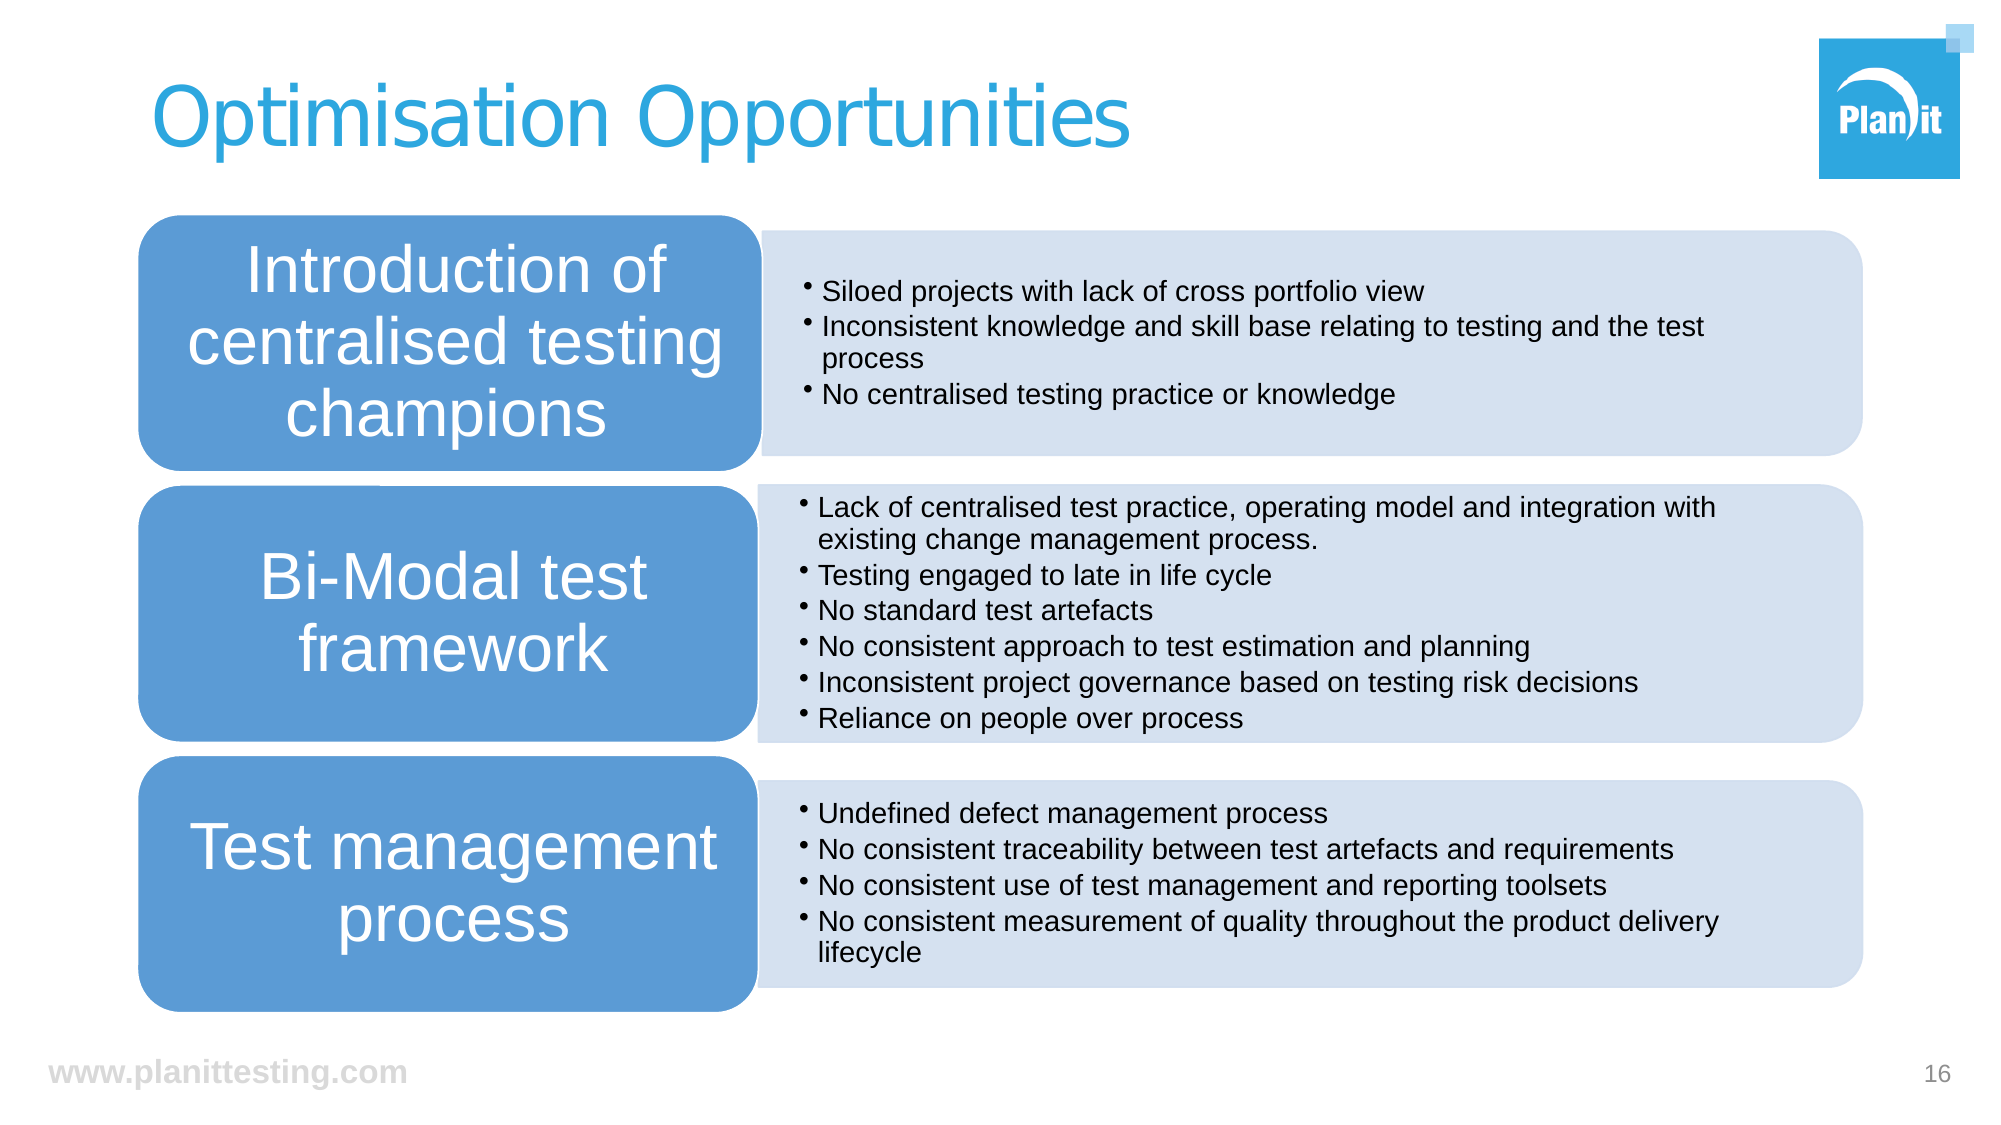

# Optimisation Opportunities
Siloed projects with lack of cross portfolio view
Inconsistent knowledge and skill base relating to testing and the test process
No centralised testing practice or knowledge
Introduction of centralised testing champions
Lack of centralised test practice, operating model and integration with existing change management process.
Testing engaged to late in life cycle
No standard test artefacts
No consistent approach to test estimation and planning
Inconsistent project governance based on testing risk decisions
Reliance on people over process
Bi-Modal test framework
Undefined defect management process
No consistent traceability between test artefacts and requirements
No consistent use of test management and reporting toolsets
No consistent measurement of quality throughout the product delivery lifecycle
Test management process
16